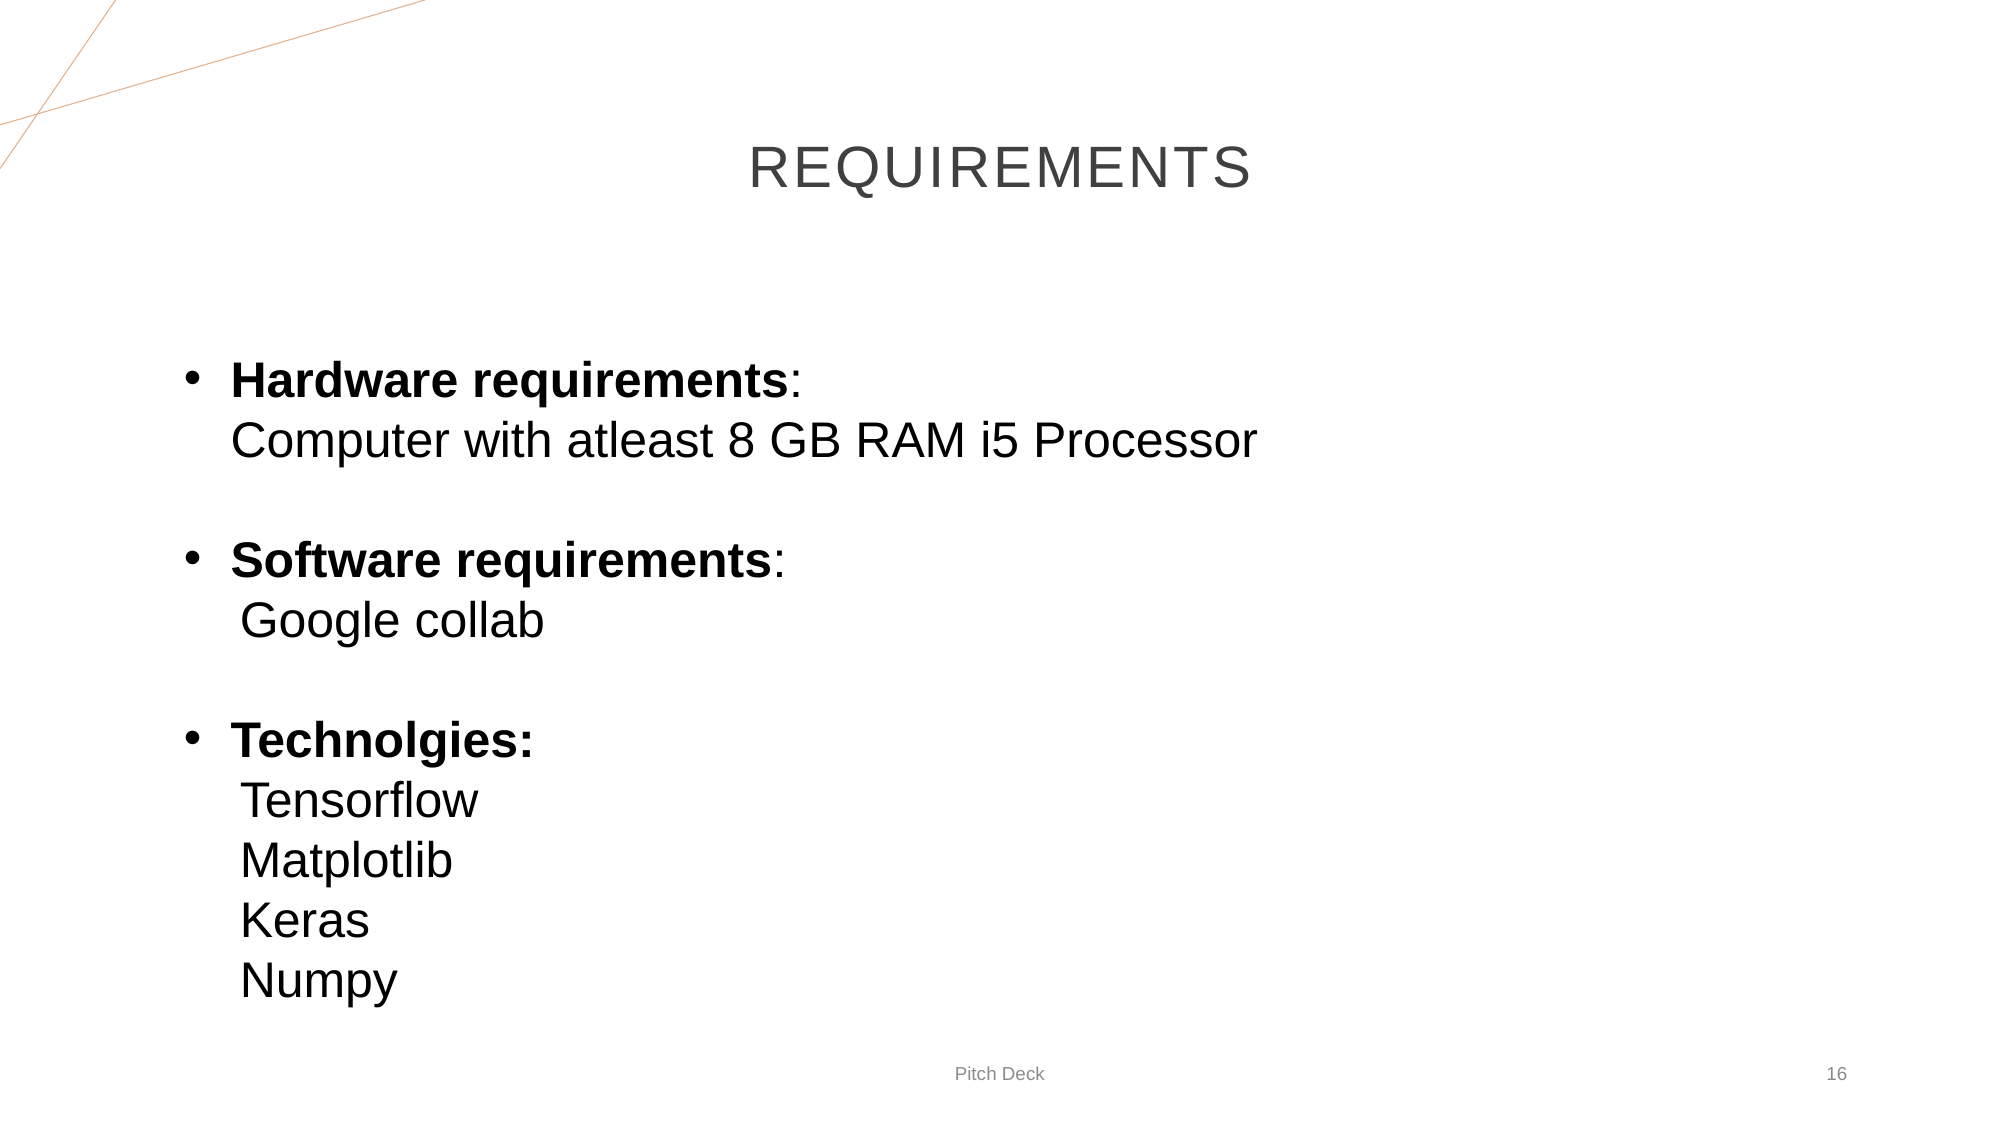

# Requirements
Hardware requirements:
Computer with atleast 8 GB RAM i5 Processor

Software requirements:
    Google collab

Technolgies:
    Tensorflow
    Matplotlib
    Keras
    Numpy

Pitch Deck
16